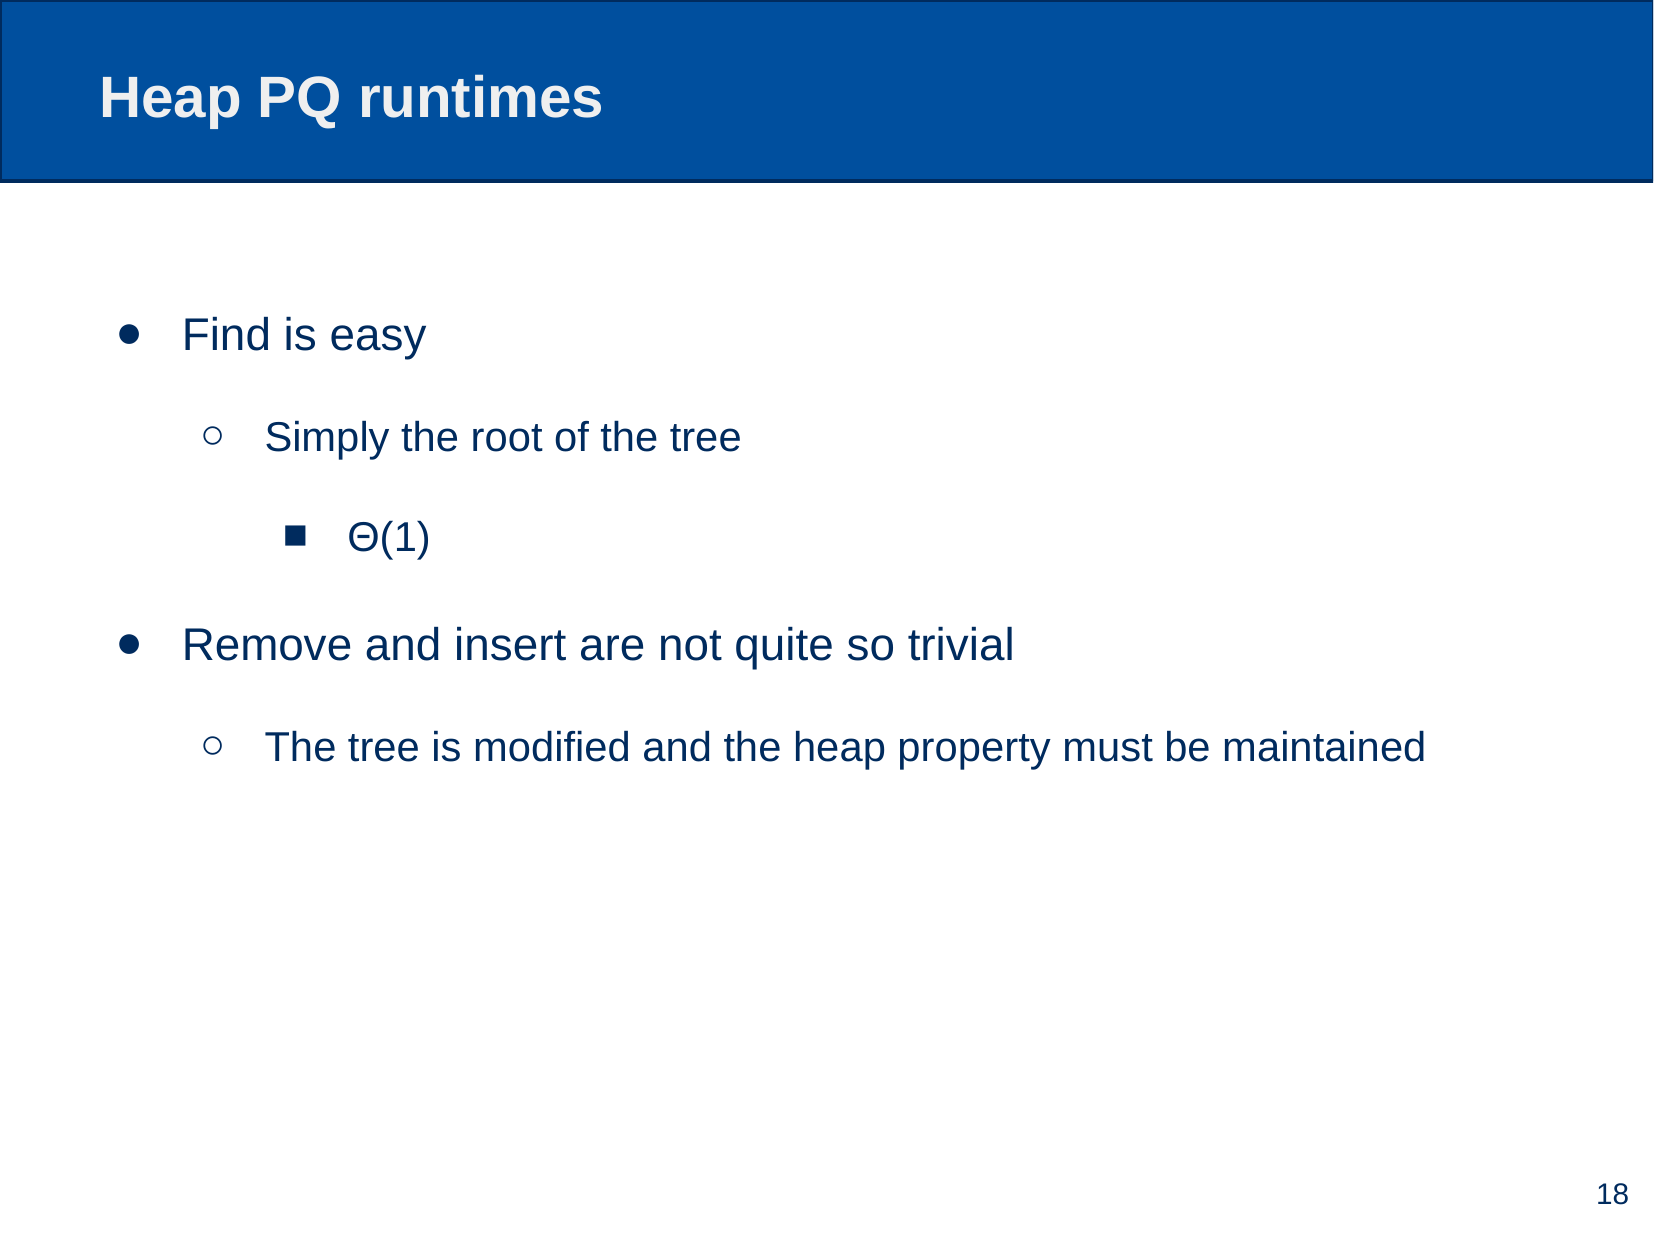

# Heap PQ runtimes
Find is easy
Simply the root of the tree
Θ(1)
Remove and insert are not quite so trivial
The tree is modified and the heap property must be maintained
18